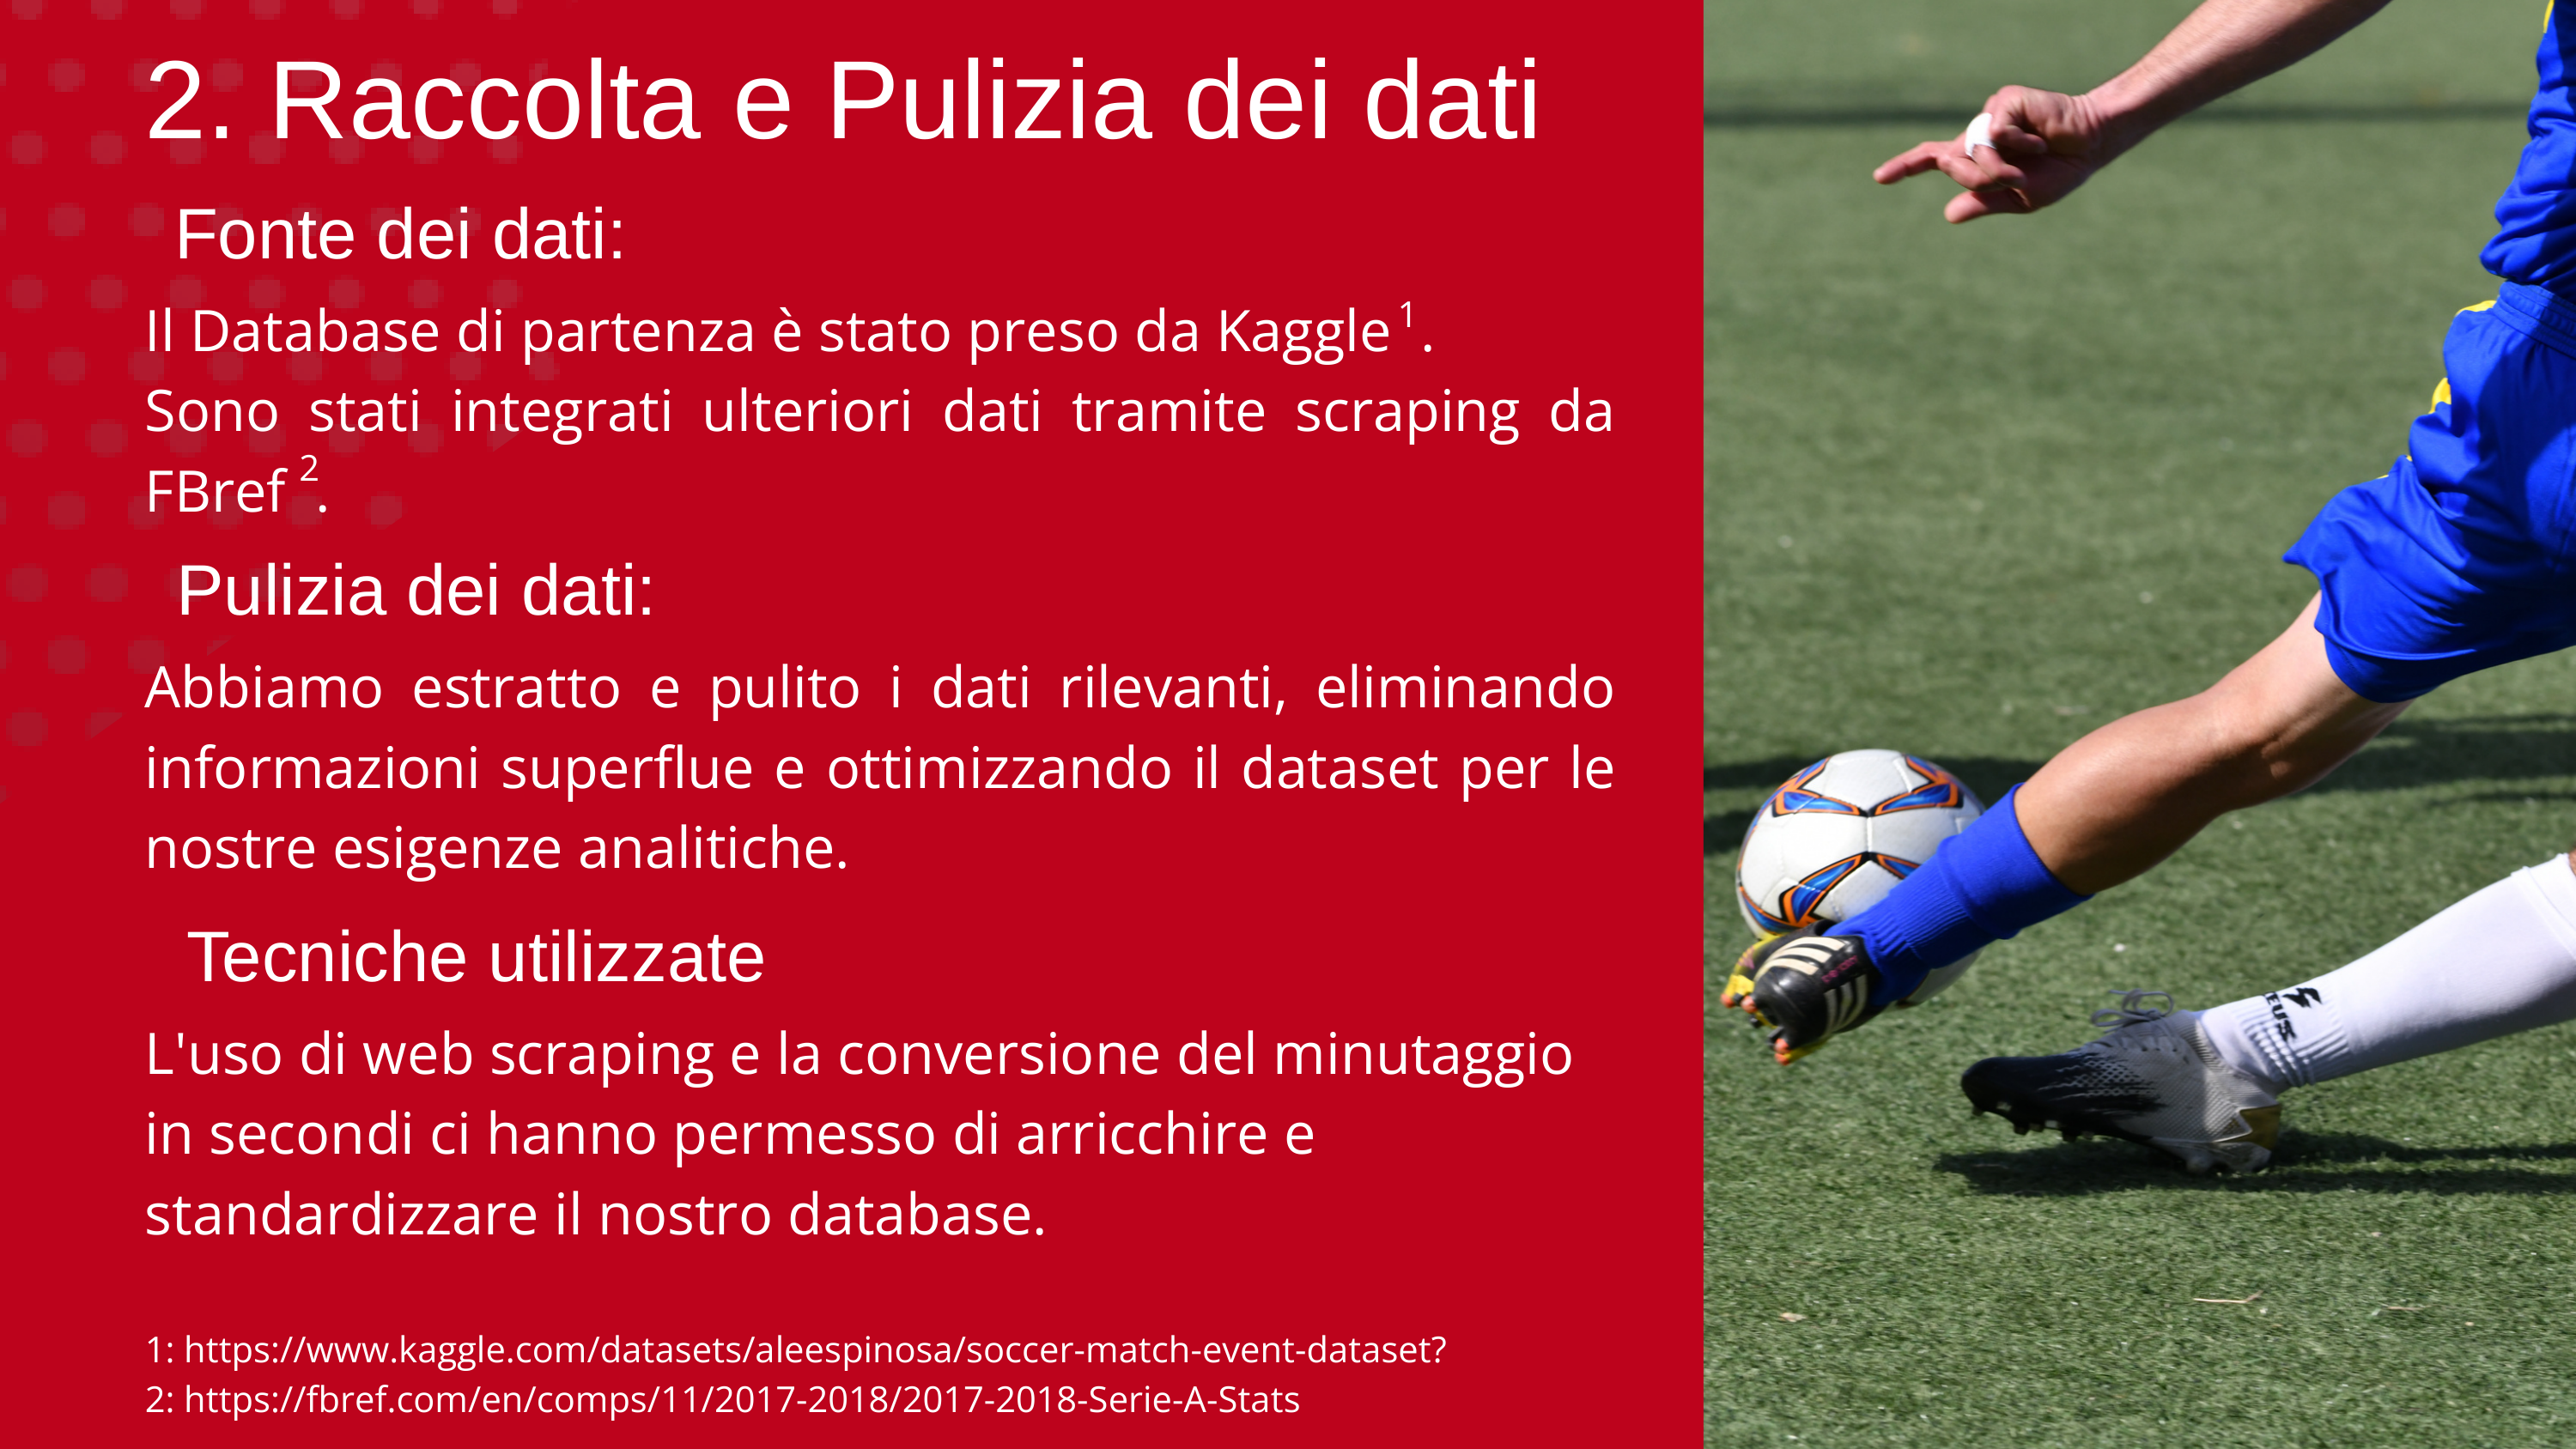

2. Raccolta e Pulizia dei dati
Fonte dei dati:
Il Database di partenza è stato preso da Kaggle  .
Sono stati integrati ulteriori dati tramite scraping da FBref  .
1
2
Pulizia dei dati:
Abbiamo estratto e pulito i dati rilevanti, eliminando informazioni superflue e ottimizzando il dataset per le nostre esigenze analitiche.
Tecniche utilizzate
L'uso di web scraping e la conversione del minutaggio in secondi ci hanno permesso di arricchire e standardizzare il nostro database.
1: https://www.kaggle.com/datasets/aleespinosa/soccer-match-event-dataset?
2: https://fbref.com/en/comps/11/2017-2018/2017-2018-Serie-A-Stats